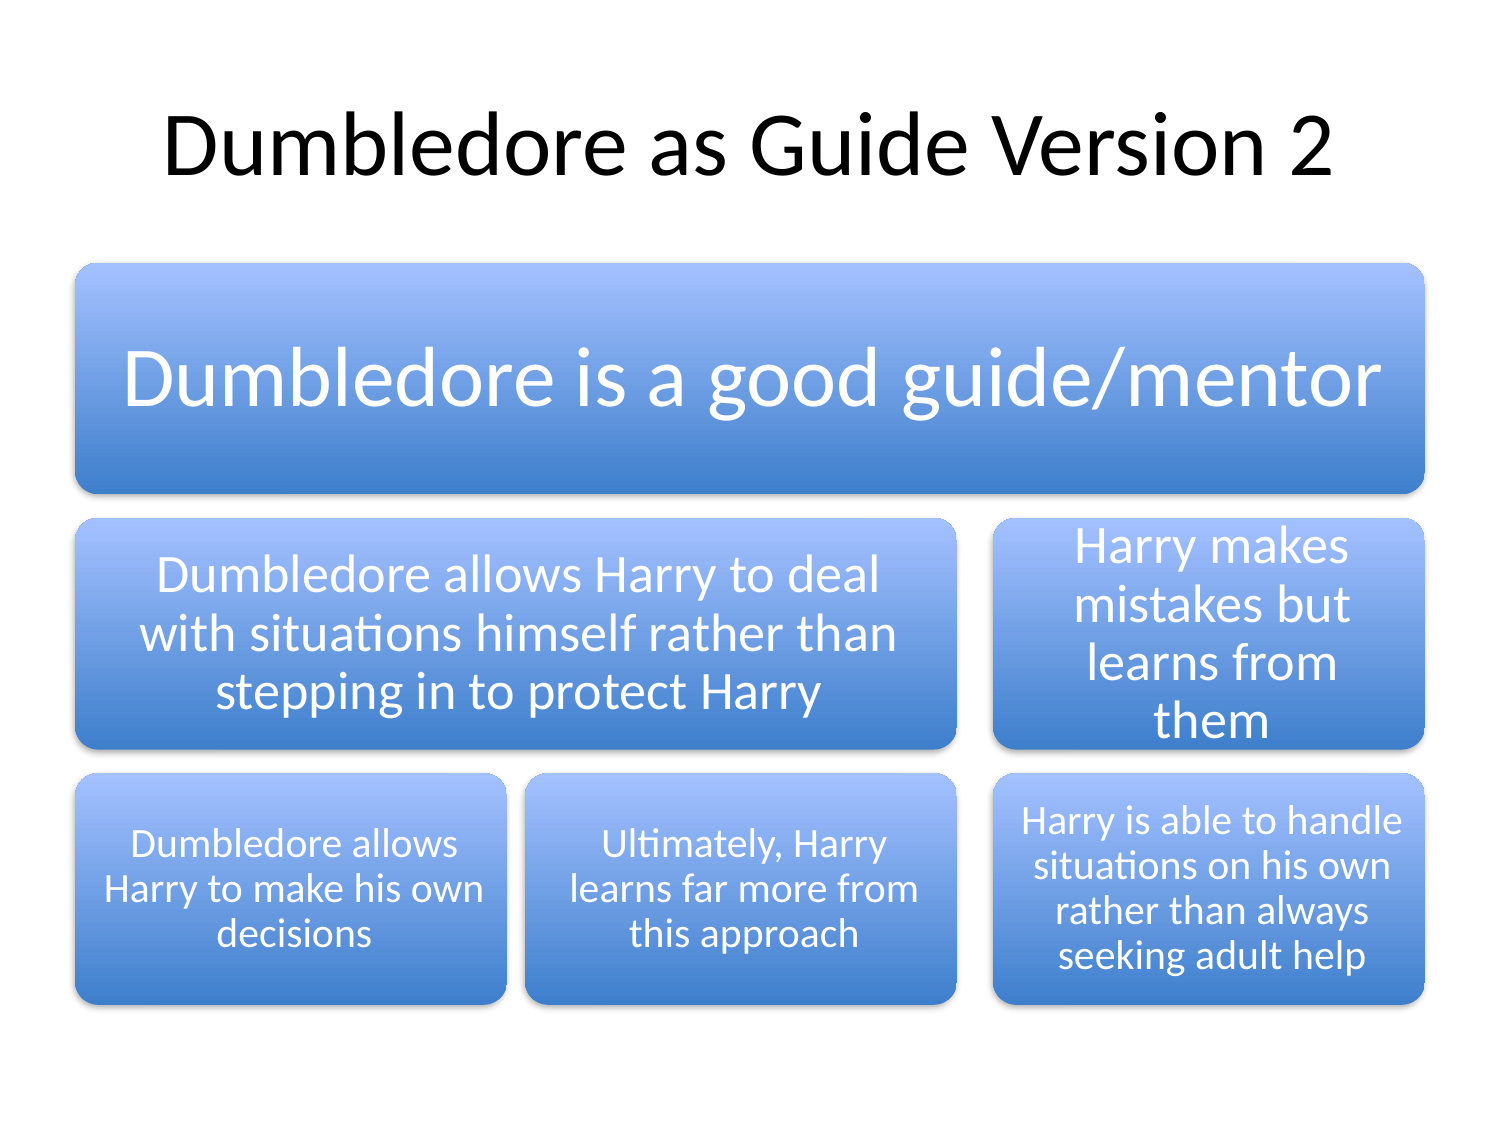

# Dumbledore as Guide Version 2
Dumbledore is a good guide/mentor
Dumbledore allows Harry to deal with situations himself rather than stepping in to protect Harry
Dumbledore allows Harry to make his own decisions
Ultimately, Harry learns far more from this approach
Harry makes mistakes but learns from them
Harry is able to handle situations on his own rather than always seeking adult help